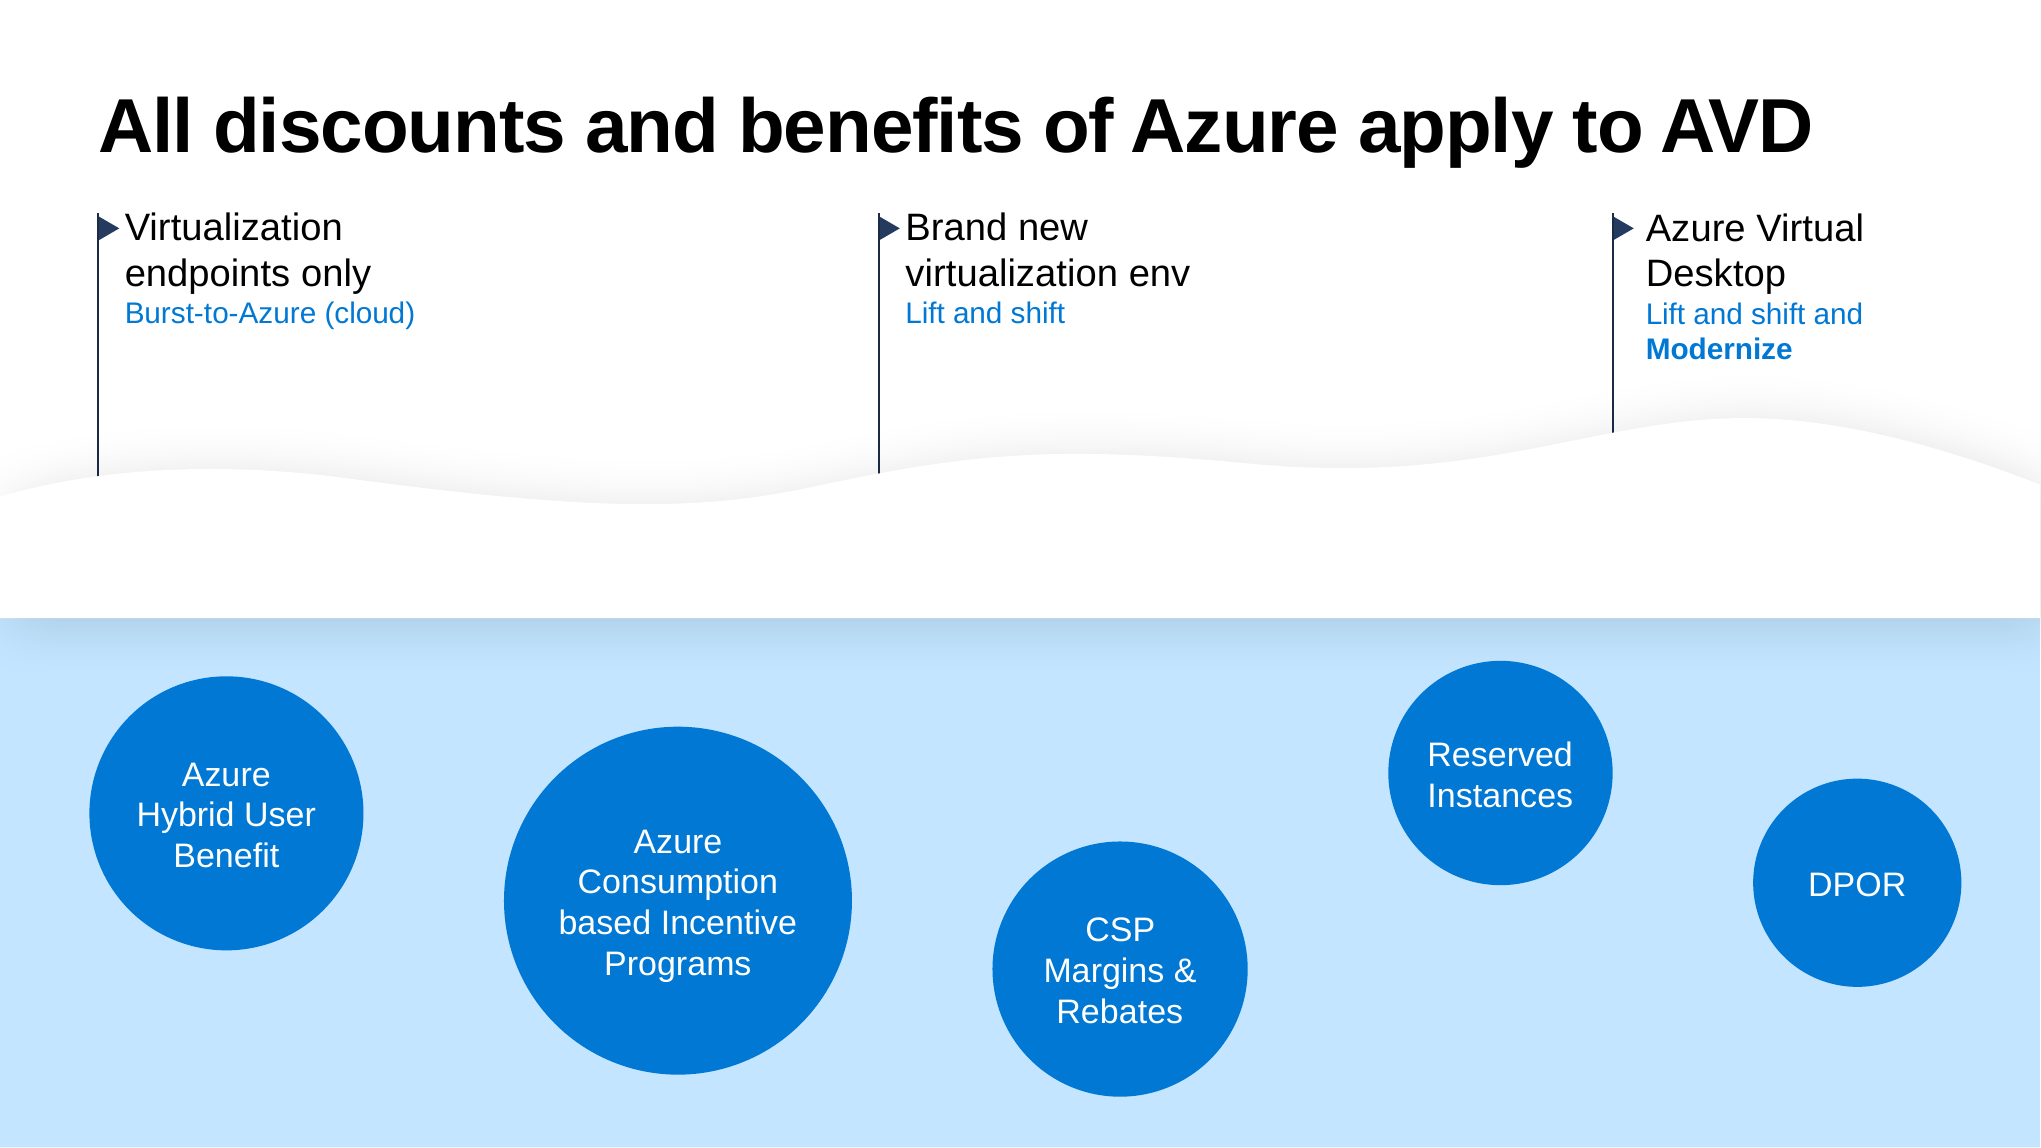

# All discounts and benefits of Azure apply to AVD
Azure Virtual Desktop
Lift and shift and Modernize
Virtualization endpoints only
Burst-to-Azure (cloud)
Brand new virtualization env
Lift and shift

Reserved Instances
Azure Hybrid User Benefit
Azure Consumption based Incentive Programs
DPOR
CSP Margins & Rebates